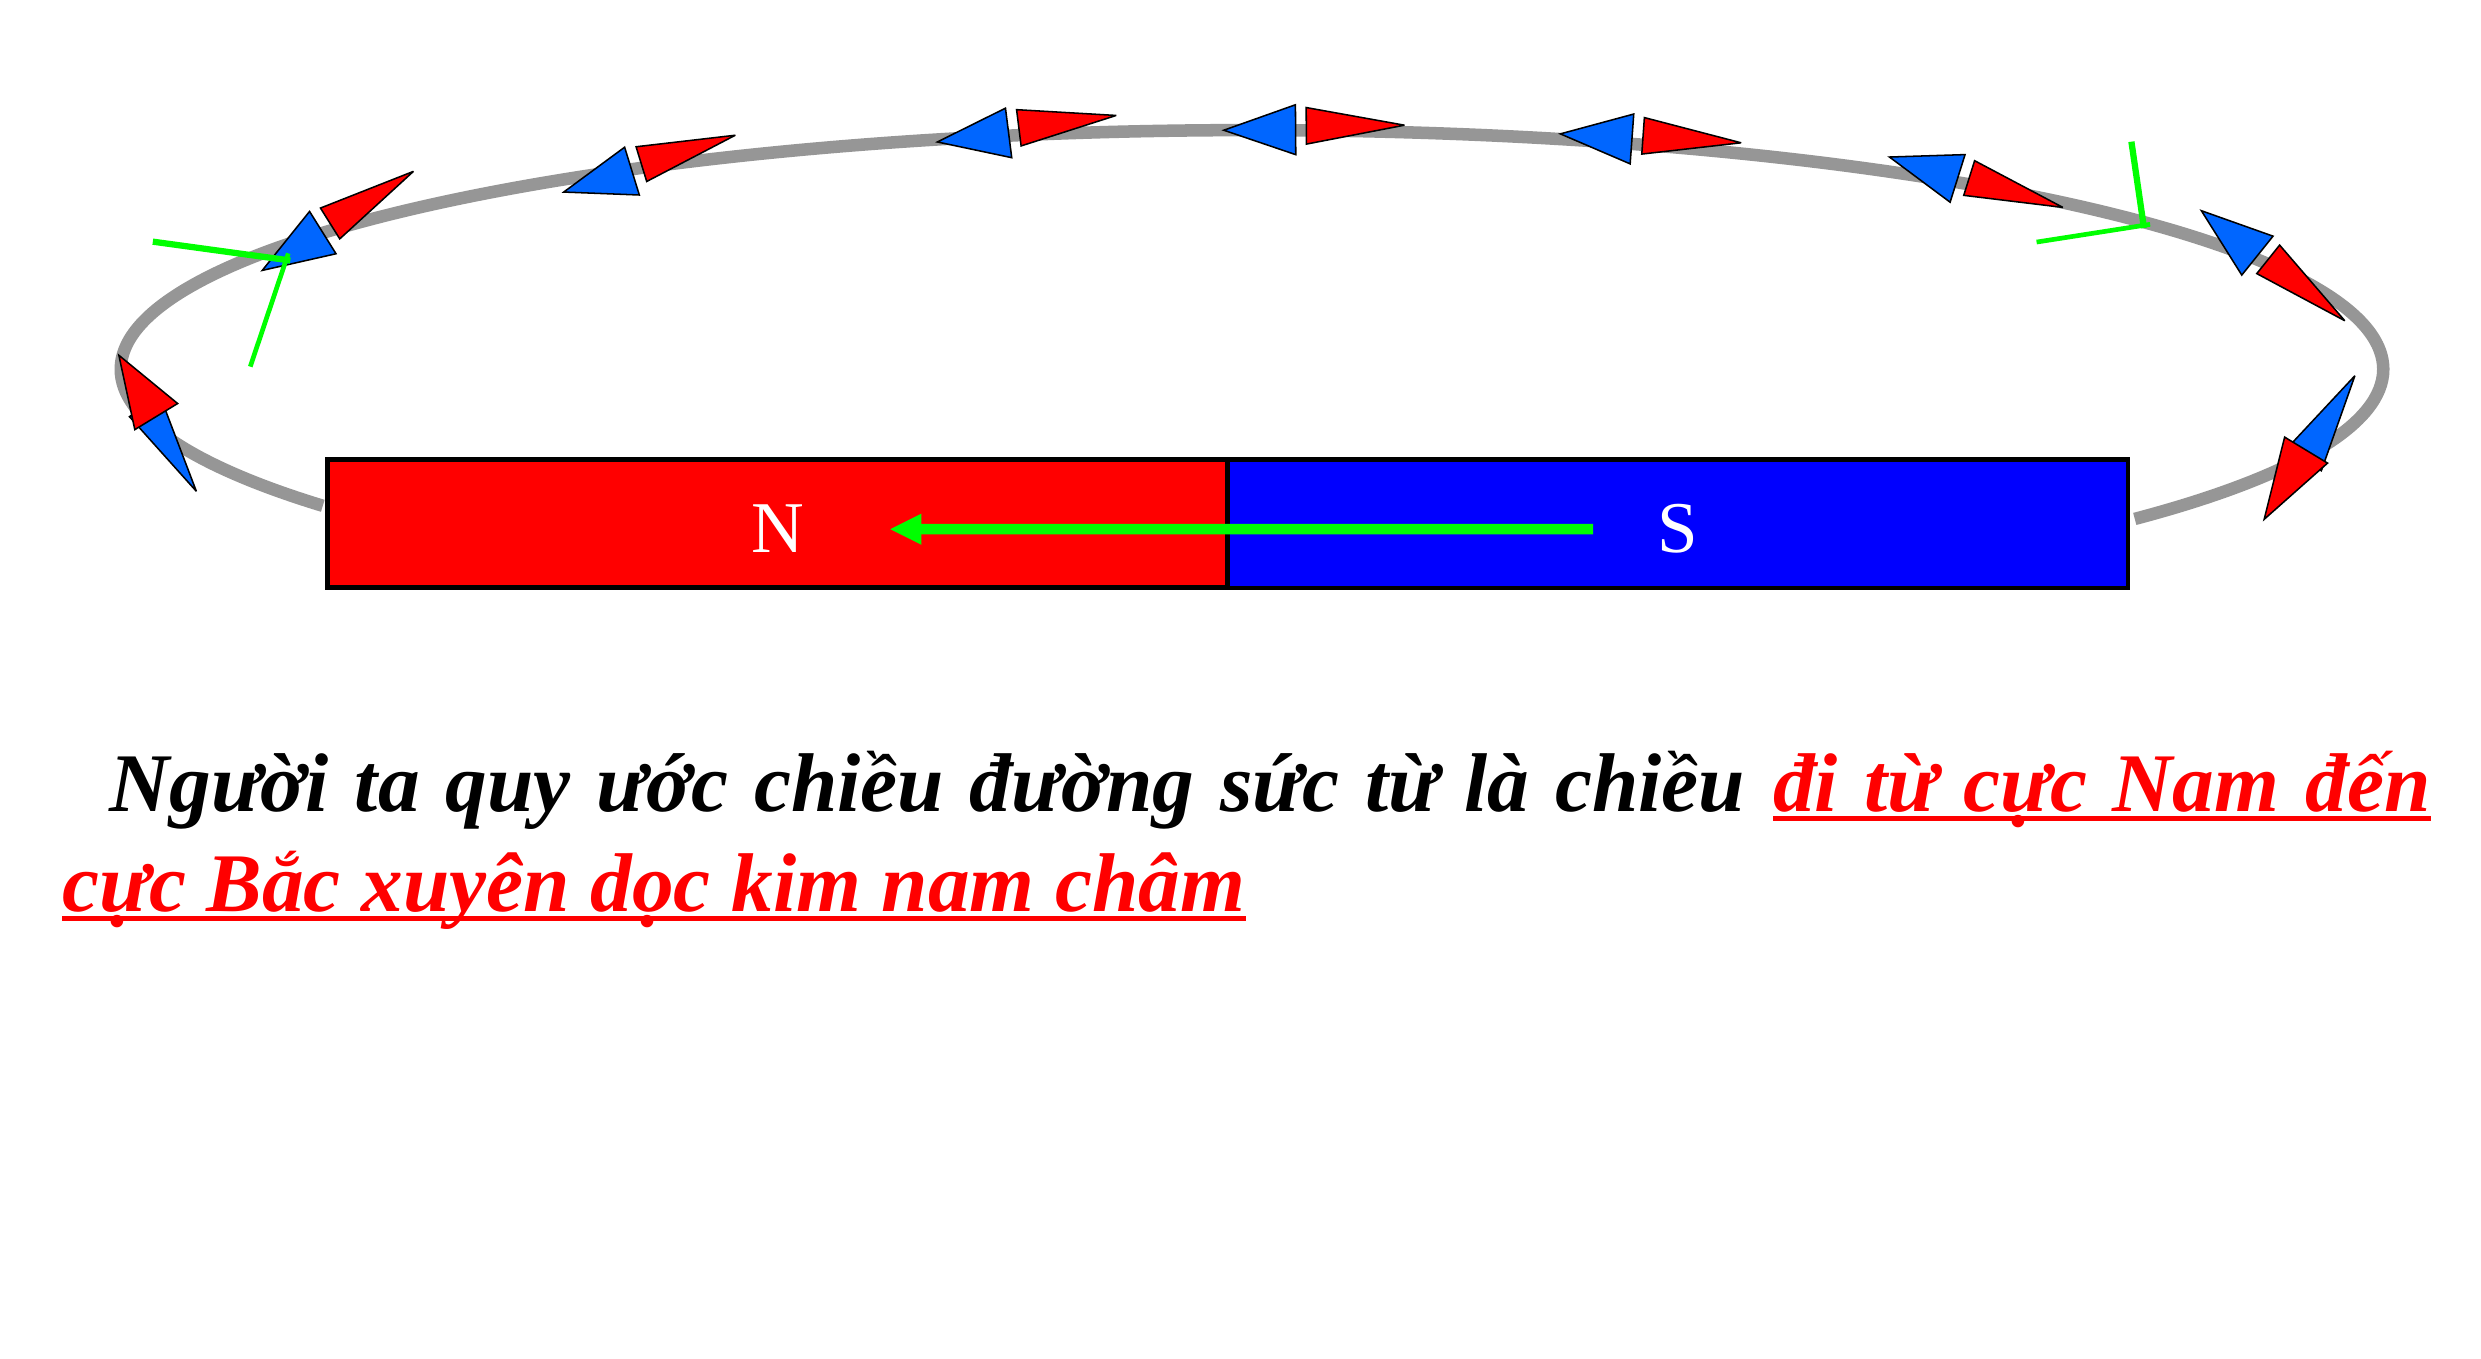

N
S

  Người ta quy ước chiều đường sức từ là chiều đi từ cực Nam đến cực Bắc xuyên dọc kim nam châm